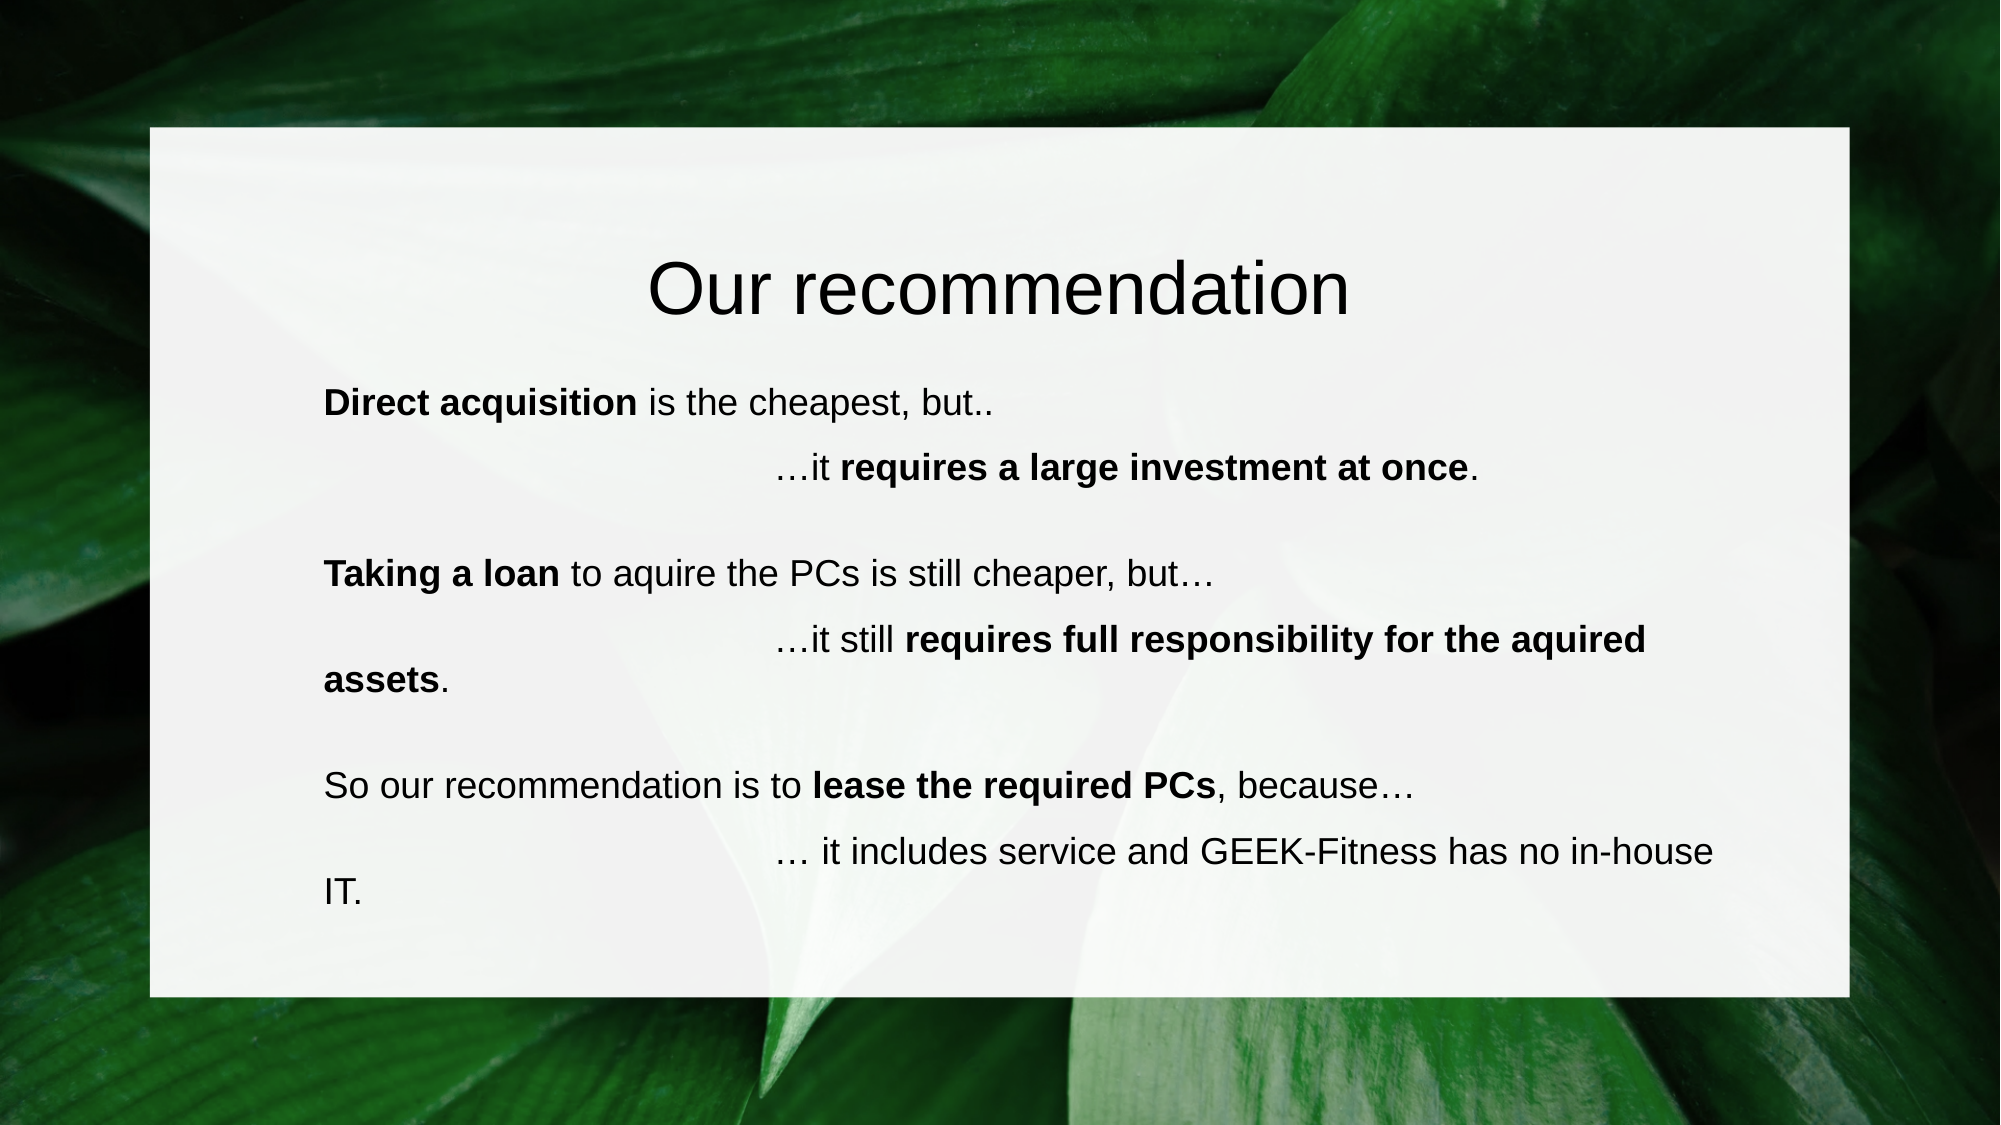

# Our recommendation
Direct acquisition is the cheapest, but..
			…it requires a large investment at once.
Taking a loan to aquire the PCs is still cheaper, but…
			…it still requires full responsibility for the aquired assets.
So our recommendation is to lease the required PCs, because…
			… it includes service and GEEK-Fitness has no in-house IT.